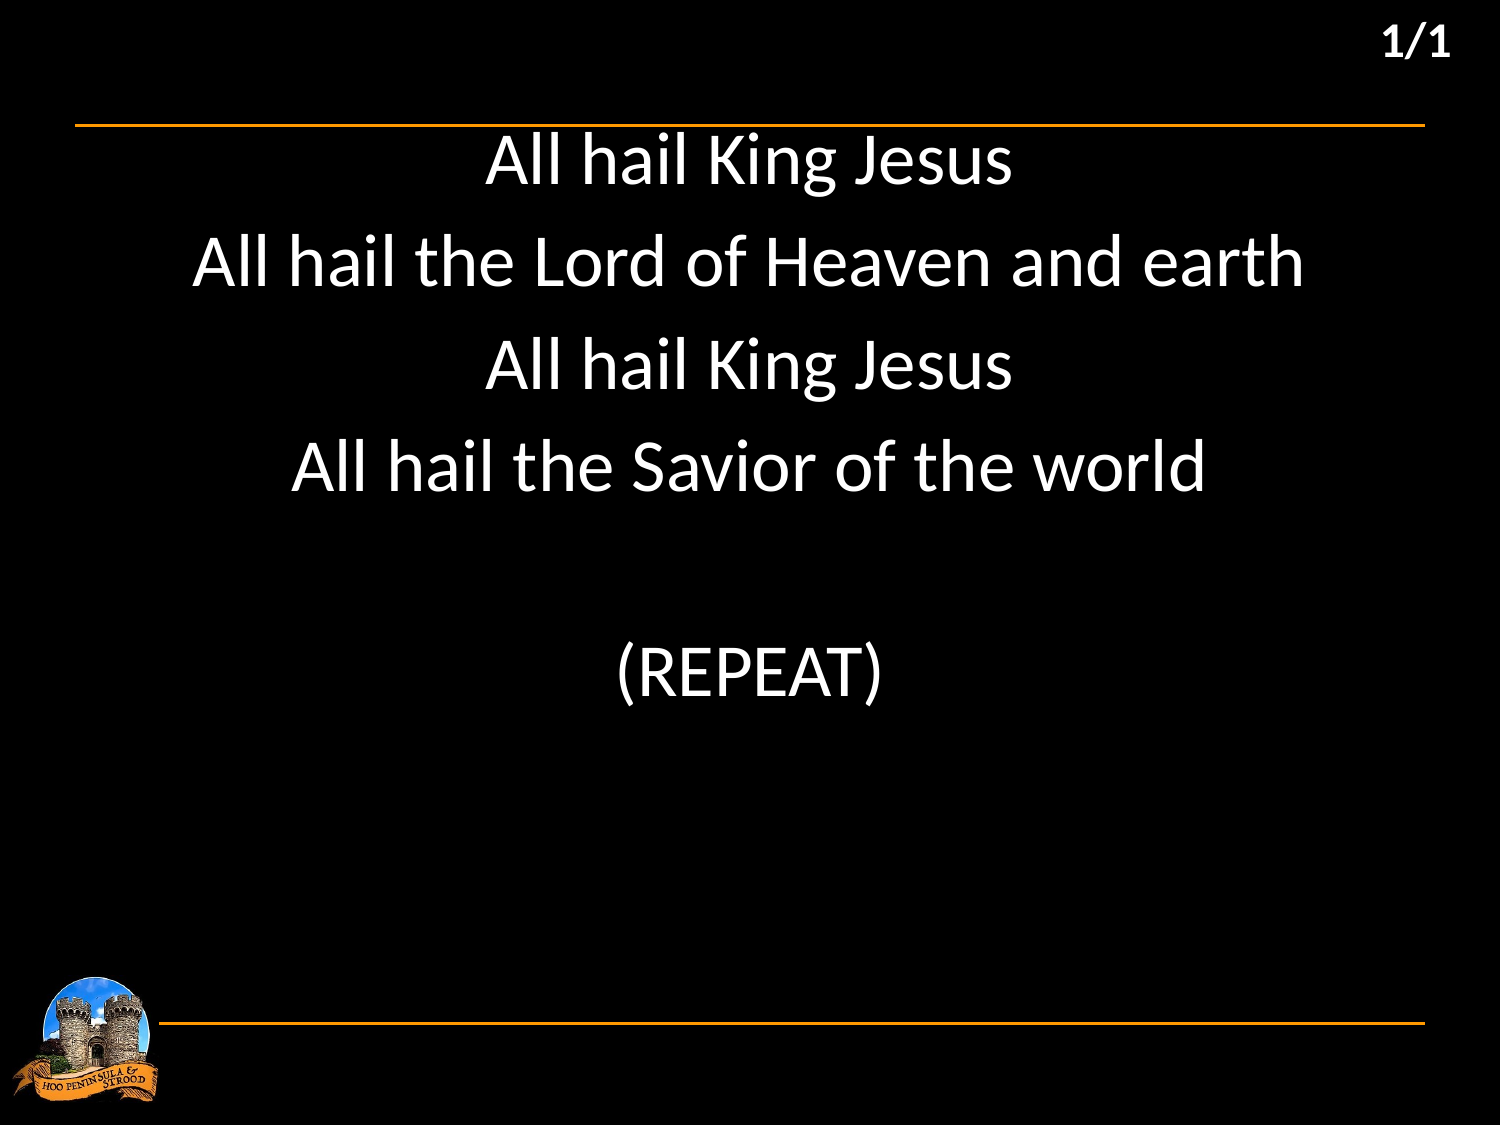

1/1
All hail King Jesus
All hail the Lord of Heaven and earth
All hail King Jesus
All hail the Savior of the world

(REPEAT)